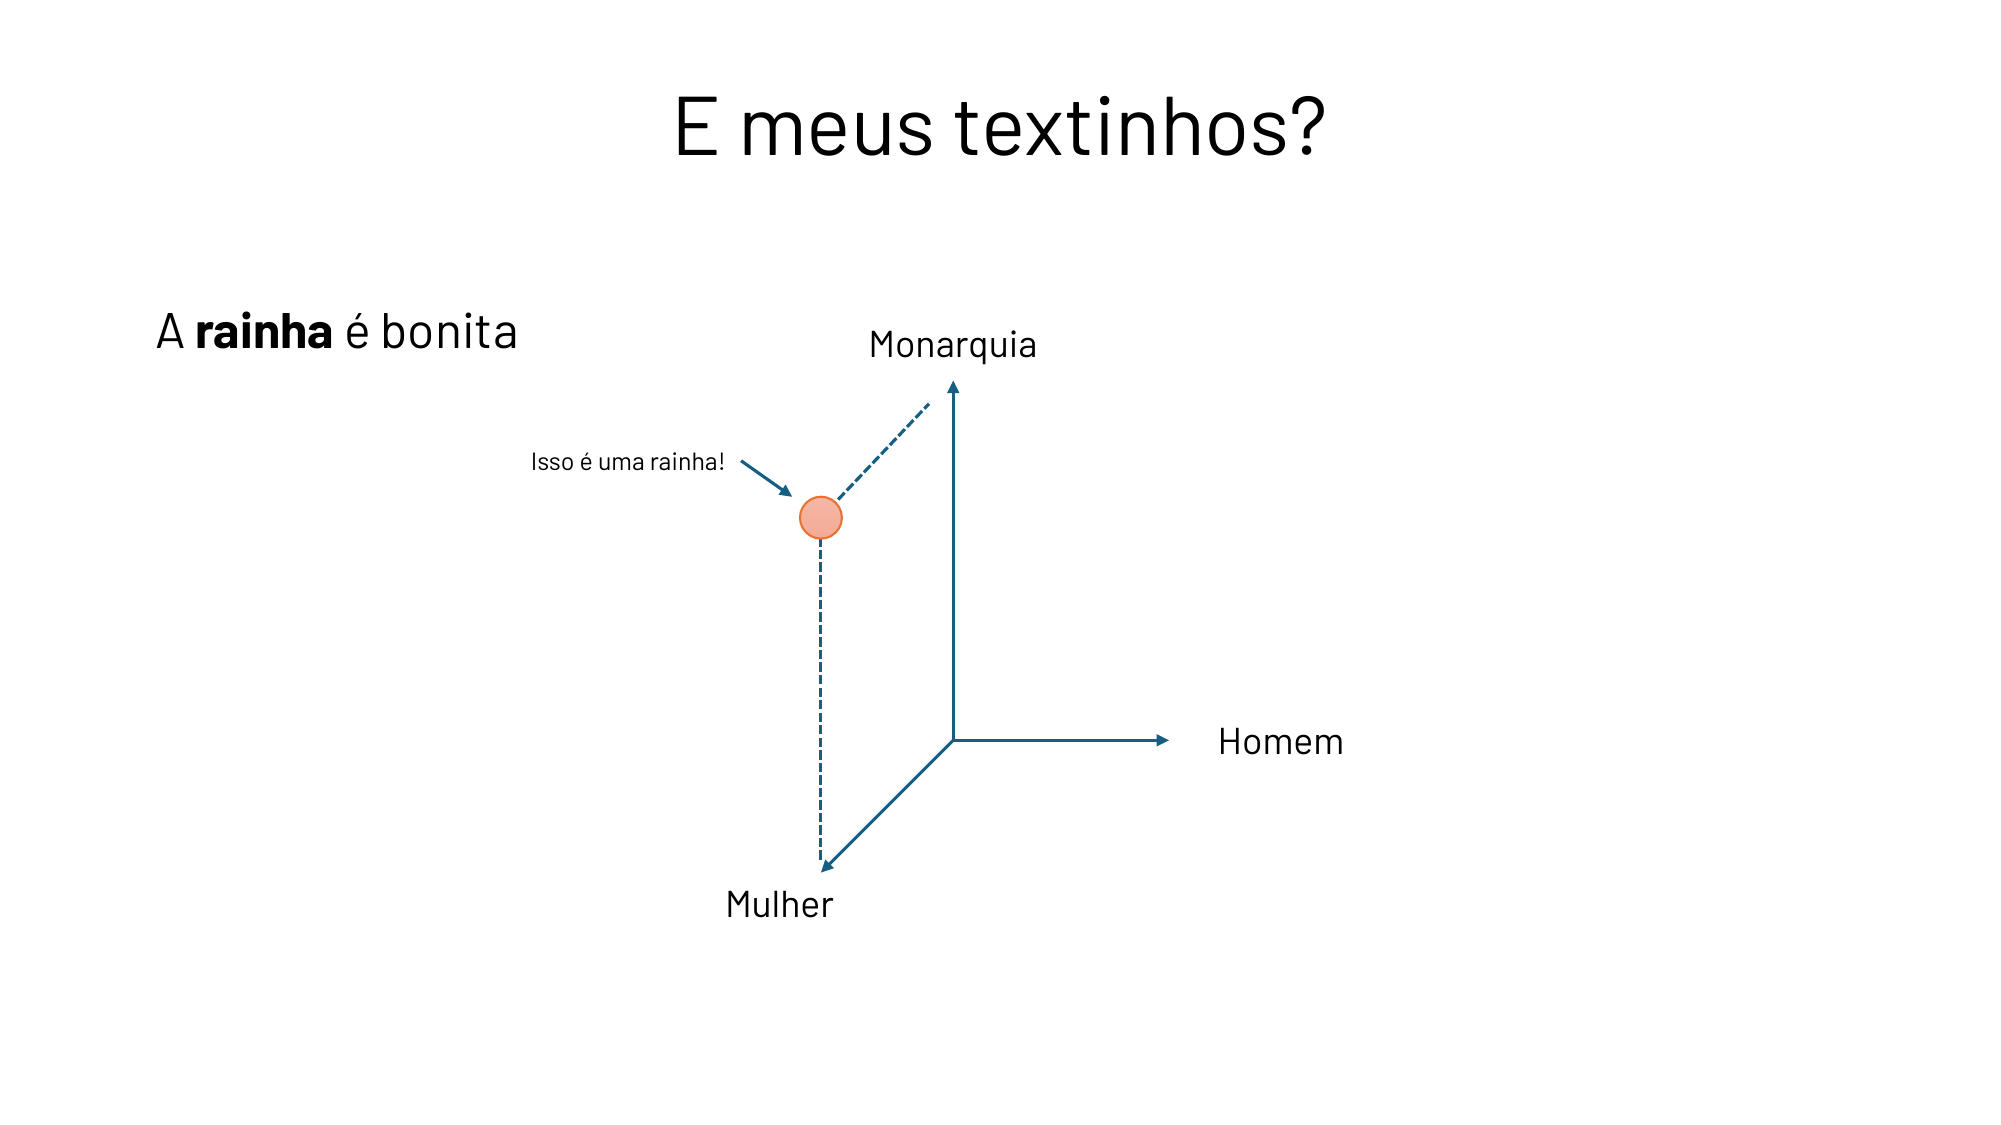

E meus textinhos?
A rainha é bonita
Monarquia
Isso é uma rainha!

Homem
Mulher